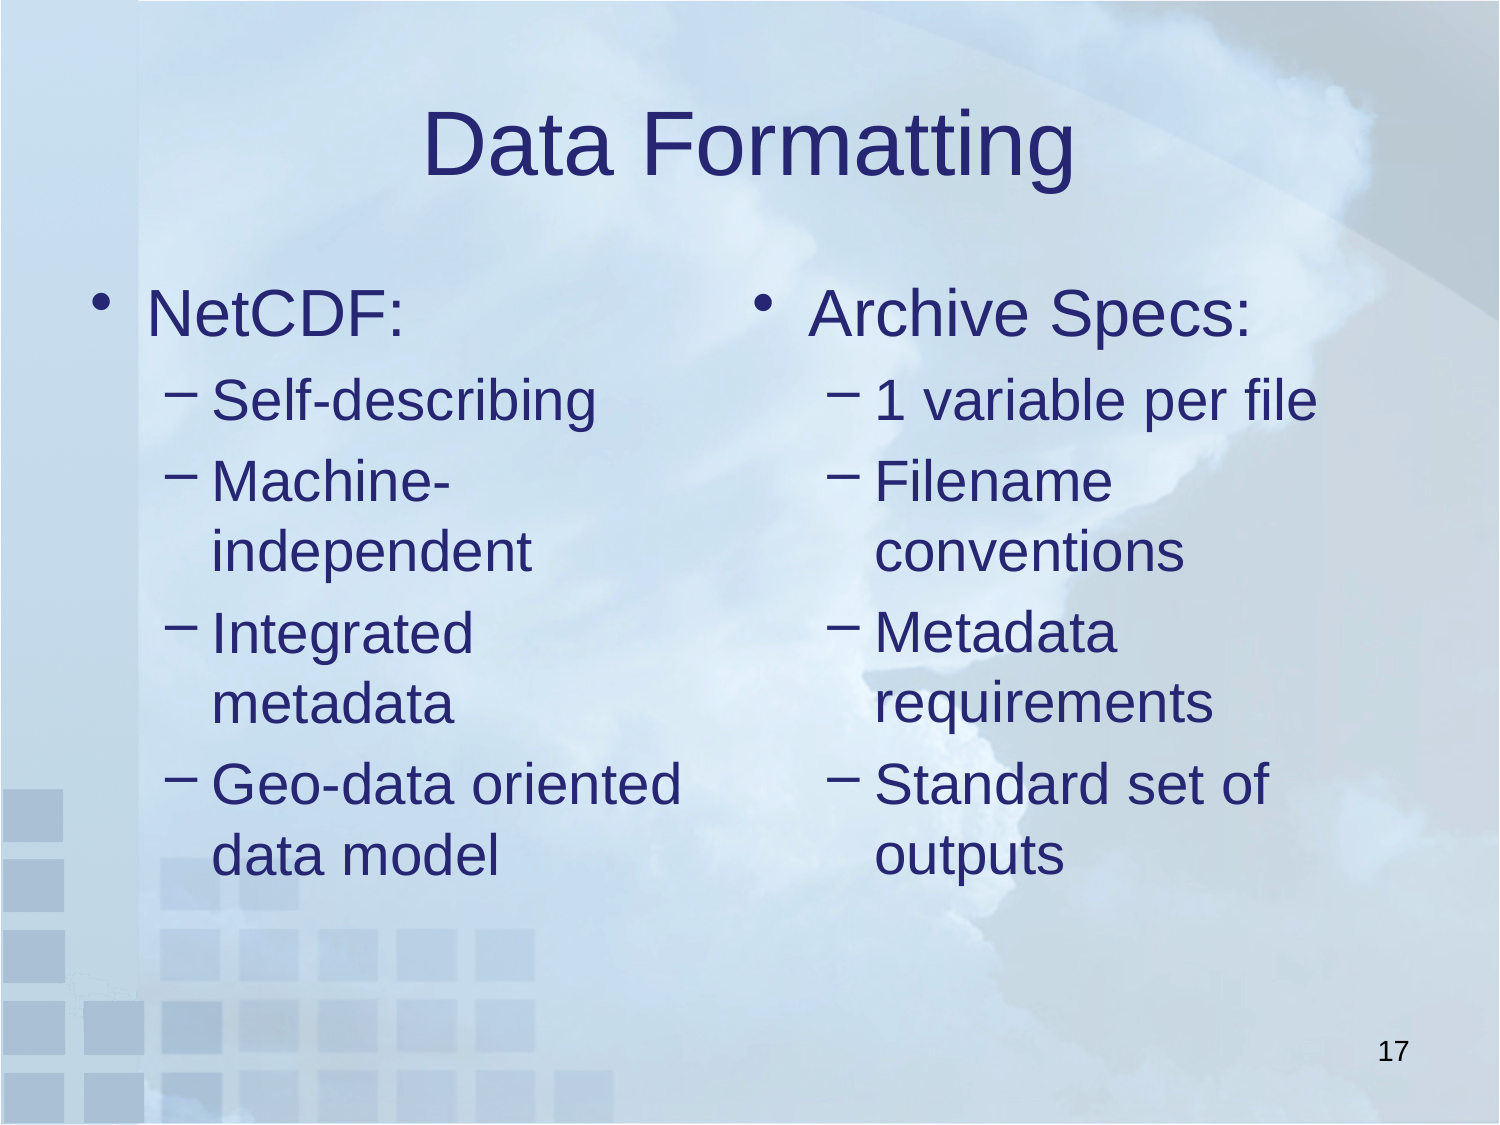

# Data Formatting
NetCDF:
Self-describing
Machine-independent
Integrated metadata
Geo-data oriented data model
Archive Specs:
1 variable per file
Filename conventions
Metadata requirements
Standard set of outputs

17